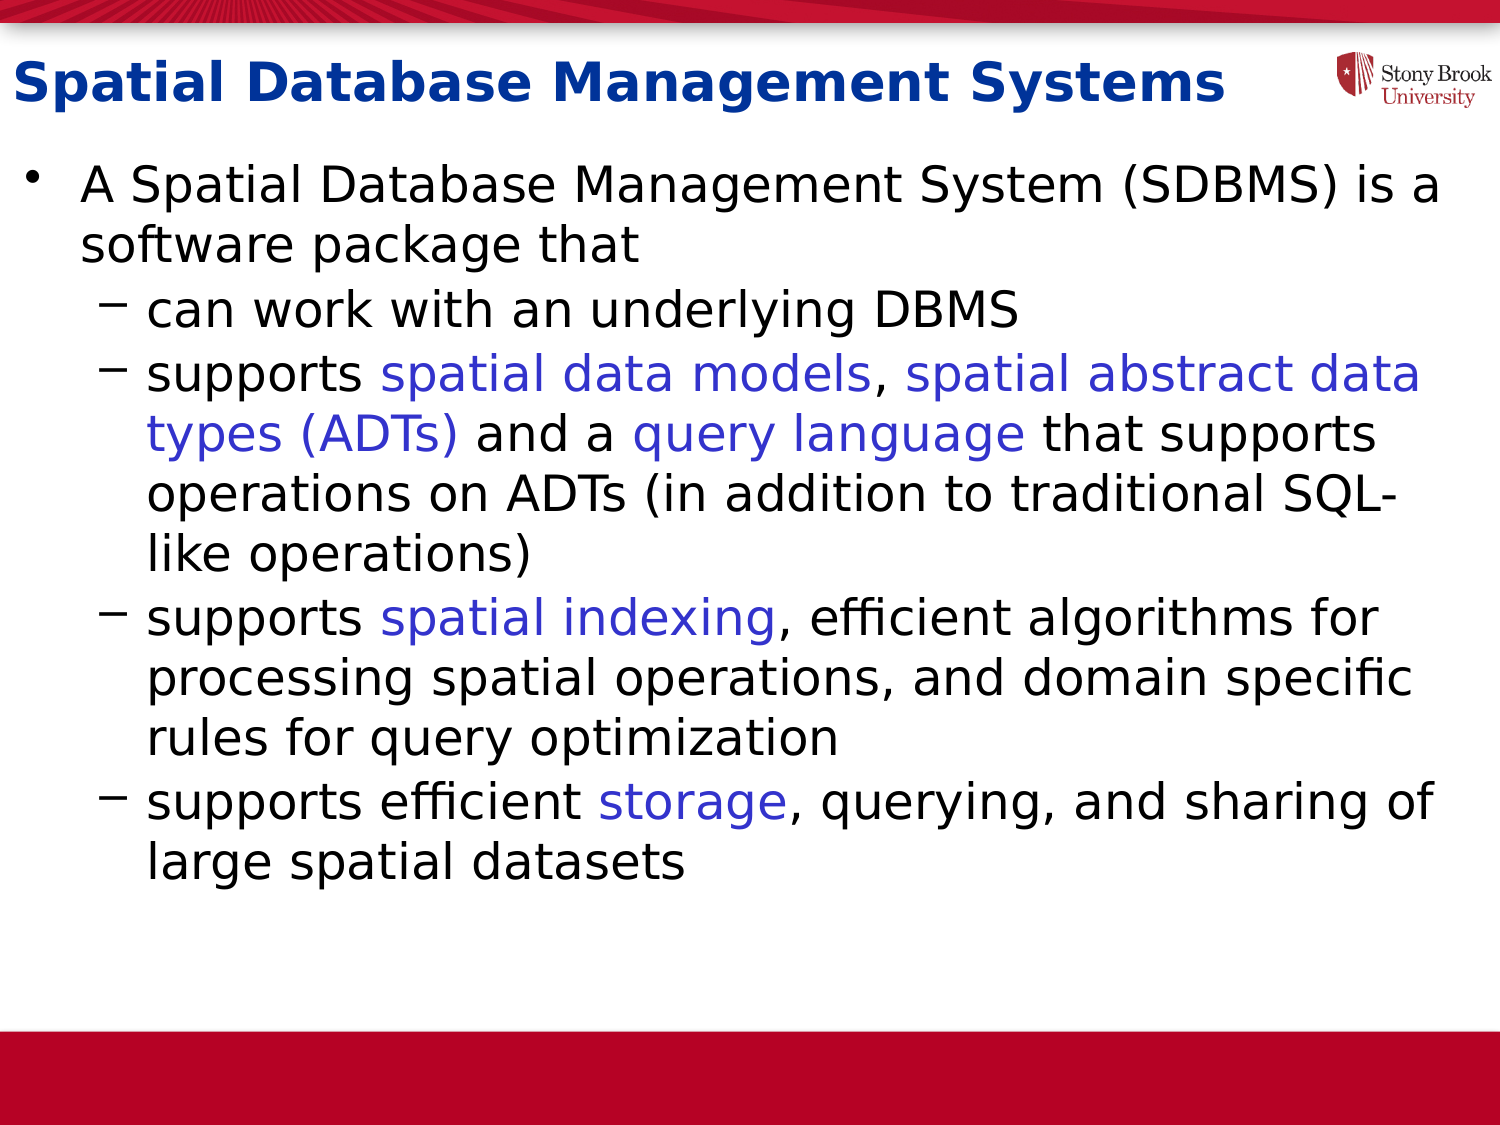

# Spatial Database Management Systems
A Spatial Database Management System (SDBMS) is a software package that
can work with an underlying DBMS
supports spatial data models, spatial abstract data types (ADTs) and a query language that supports operations on ADTs (in addition to traditional SQL-like operations)
supports spatial indexing, efficient algorithms for processing spatial operations, and domain specific rules for query optimization
supports efficient storage, querying, and sharing of large spatial datasets